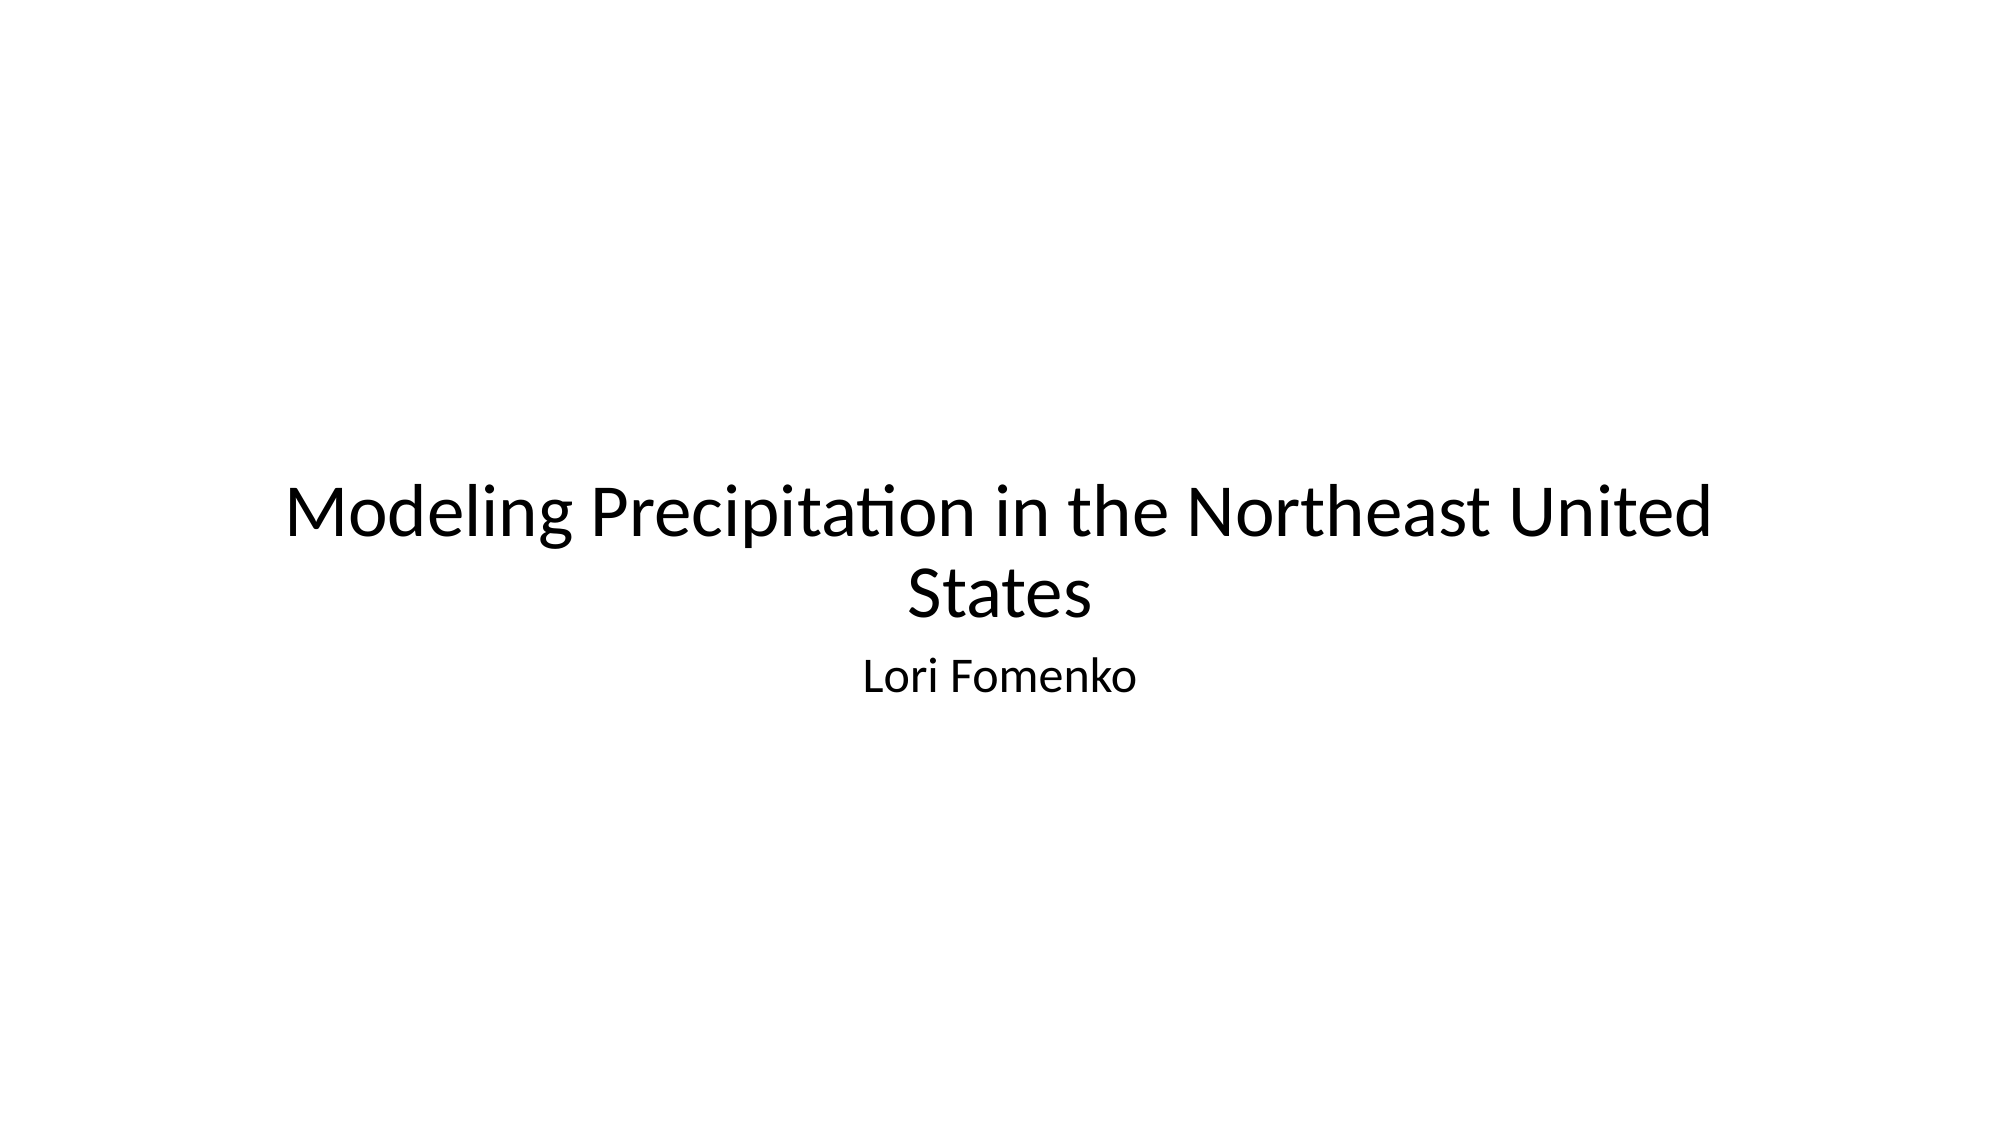

# Modeling Precipitation in the Northeast United States
Lori Fomenko